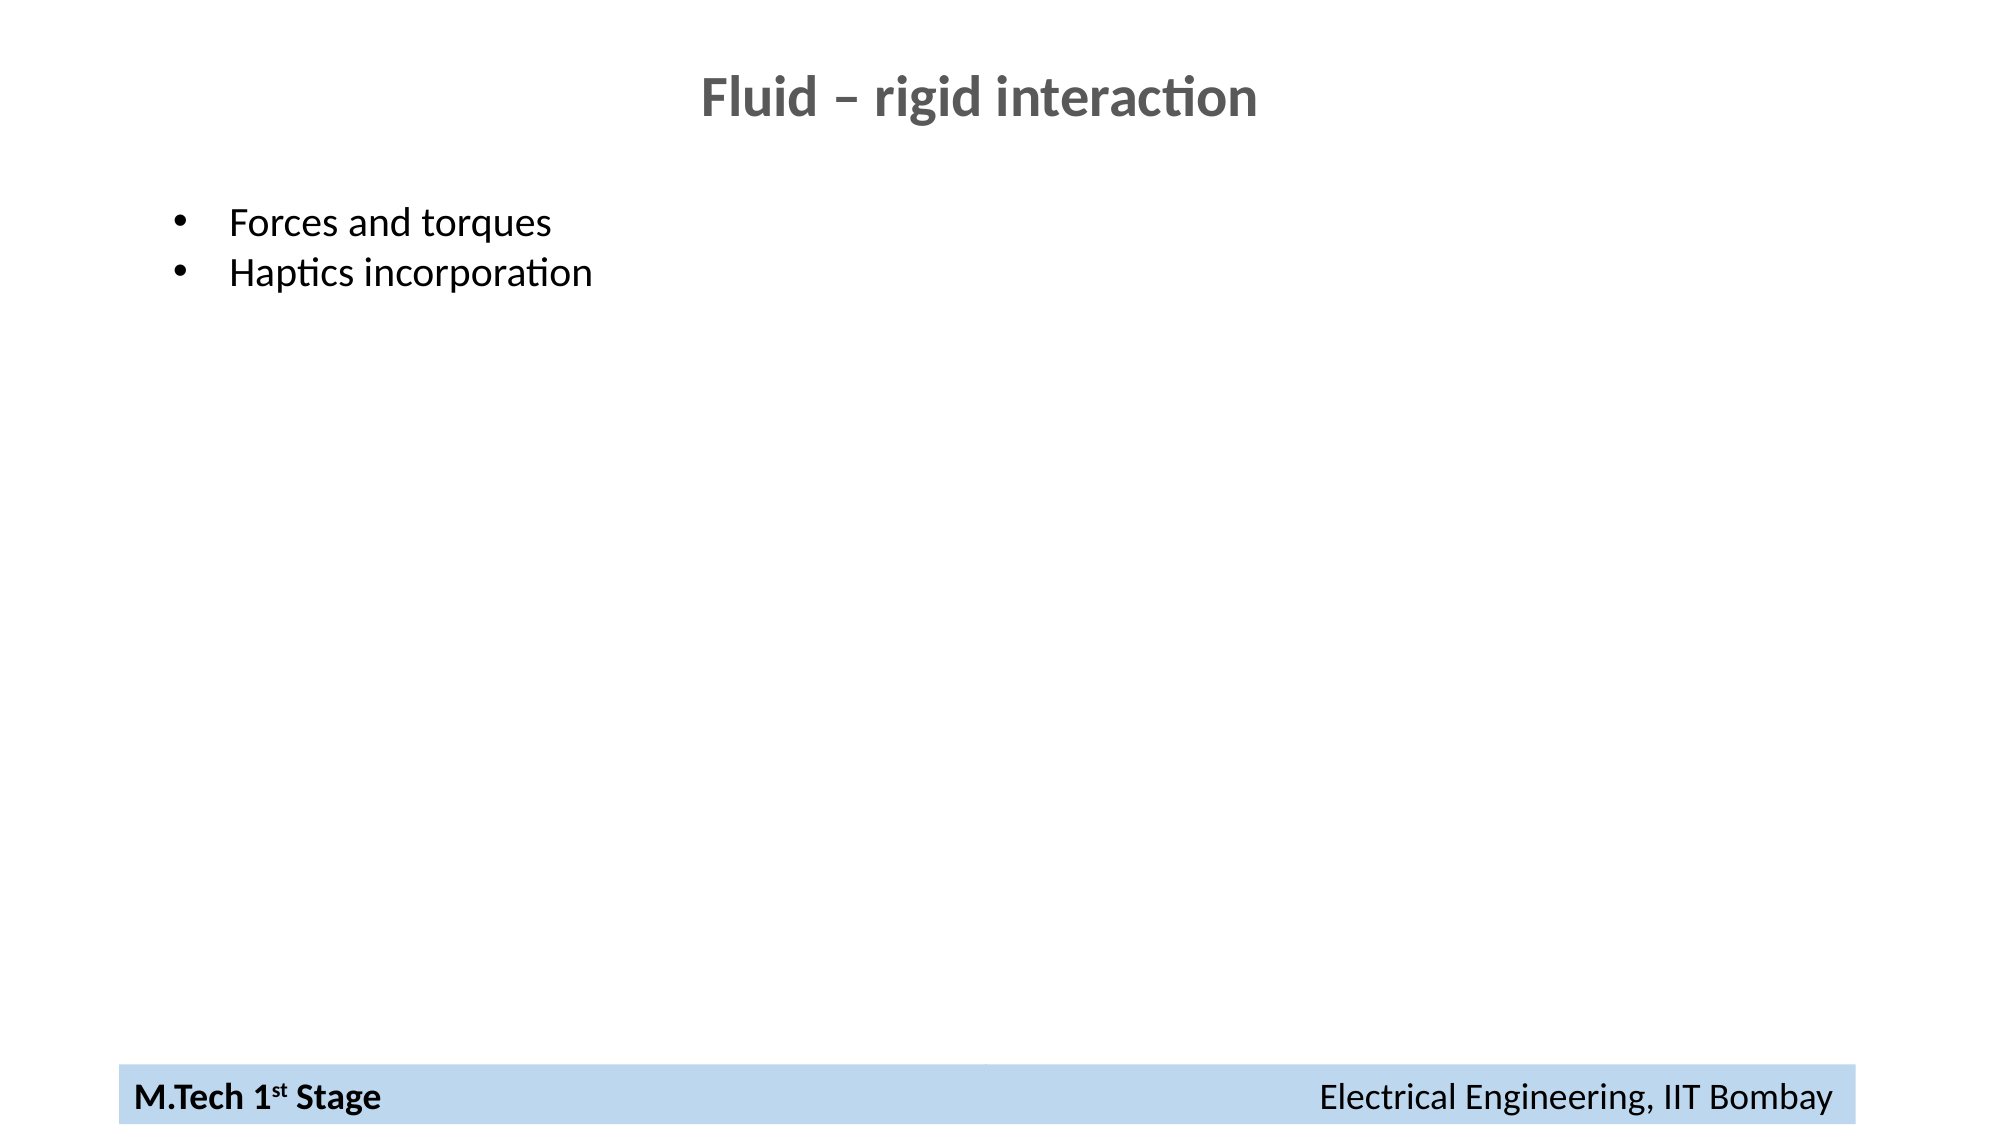

Fluid – rigid interaction
Forces and torques
Haptics incorporation
M. Tech   I-Stage
10
M.Tech 1st Stage						                Electrical Engineering, IIT Bombay